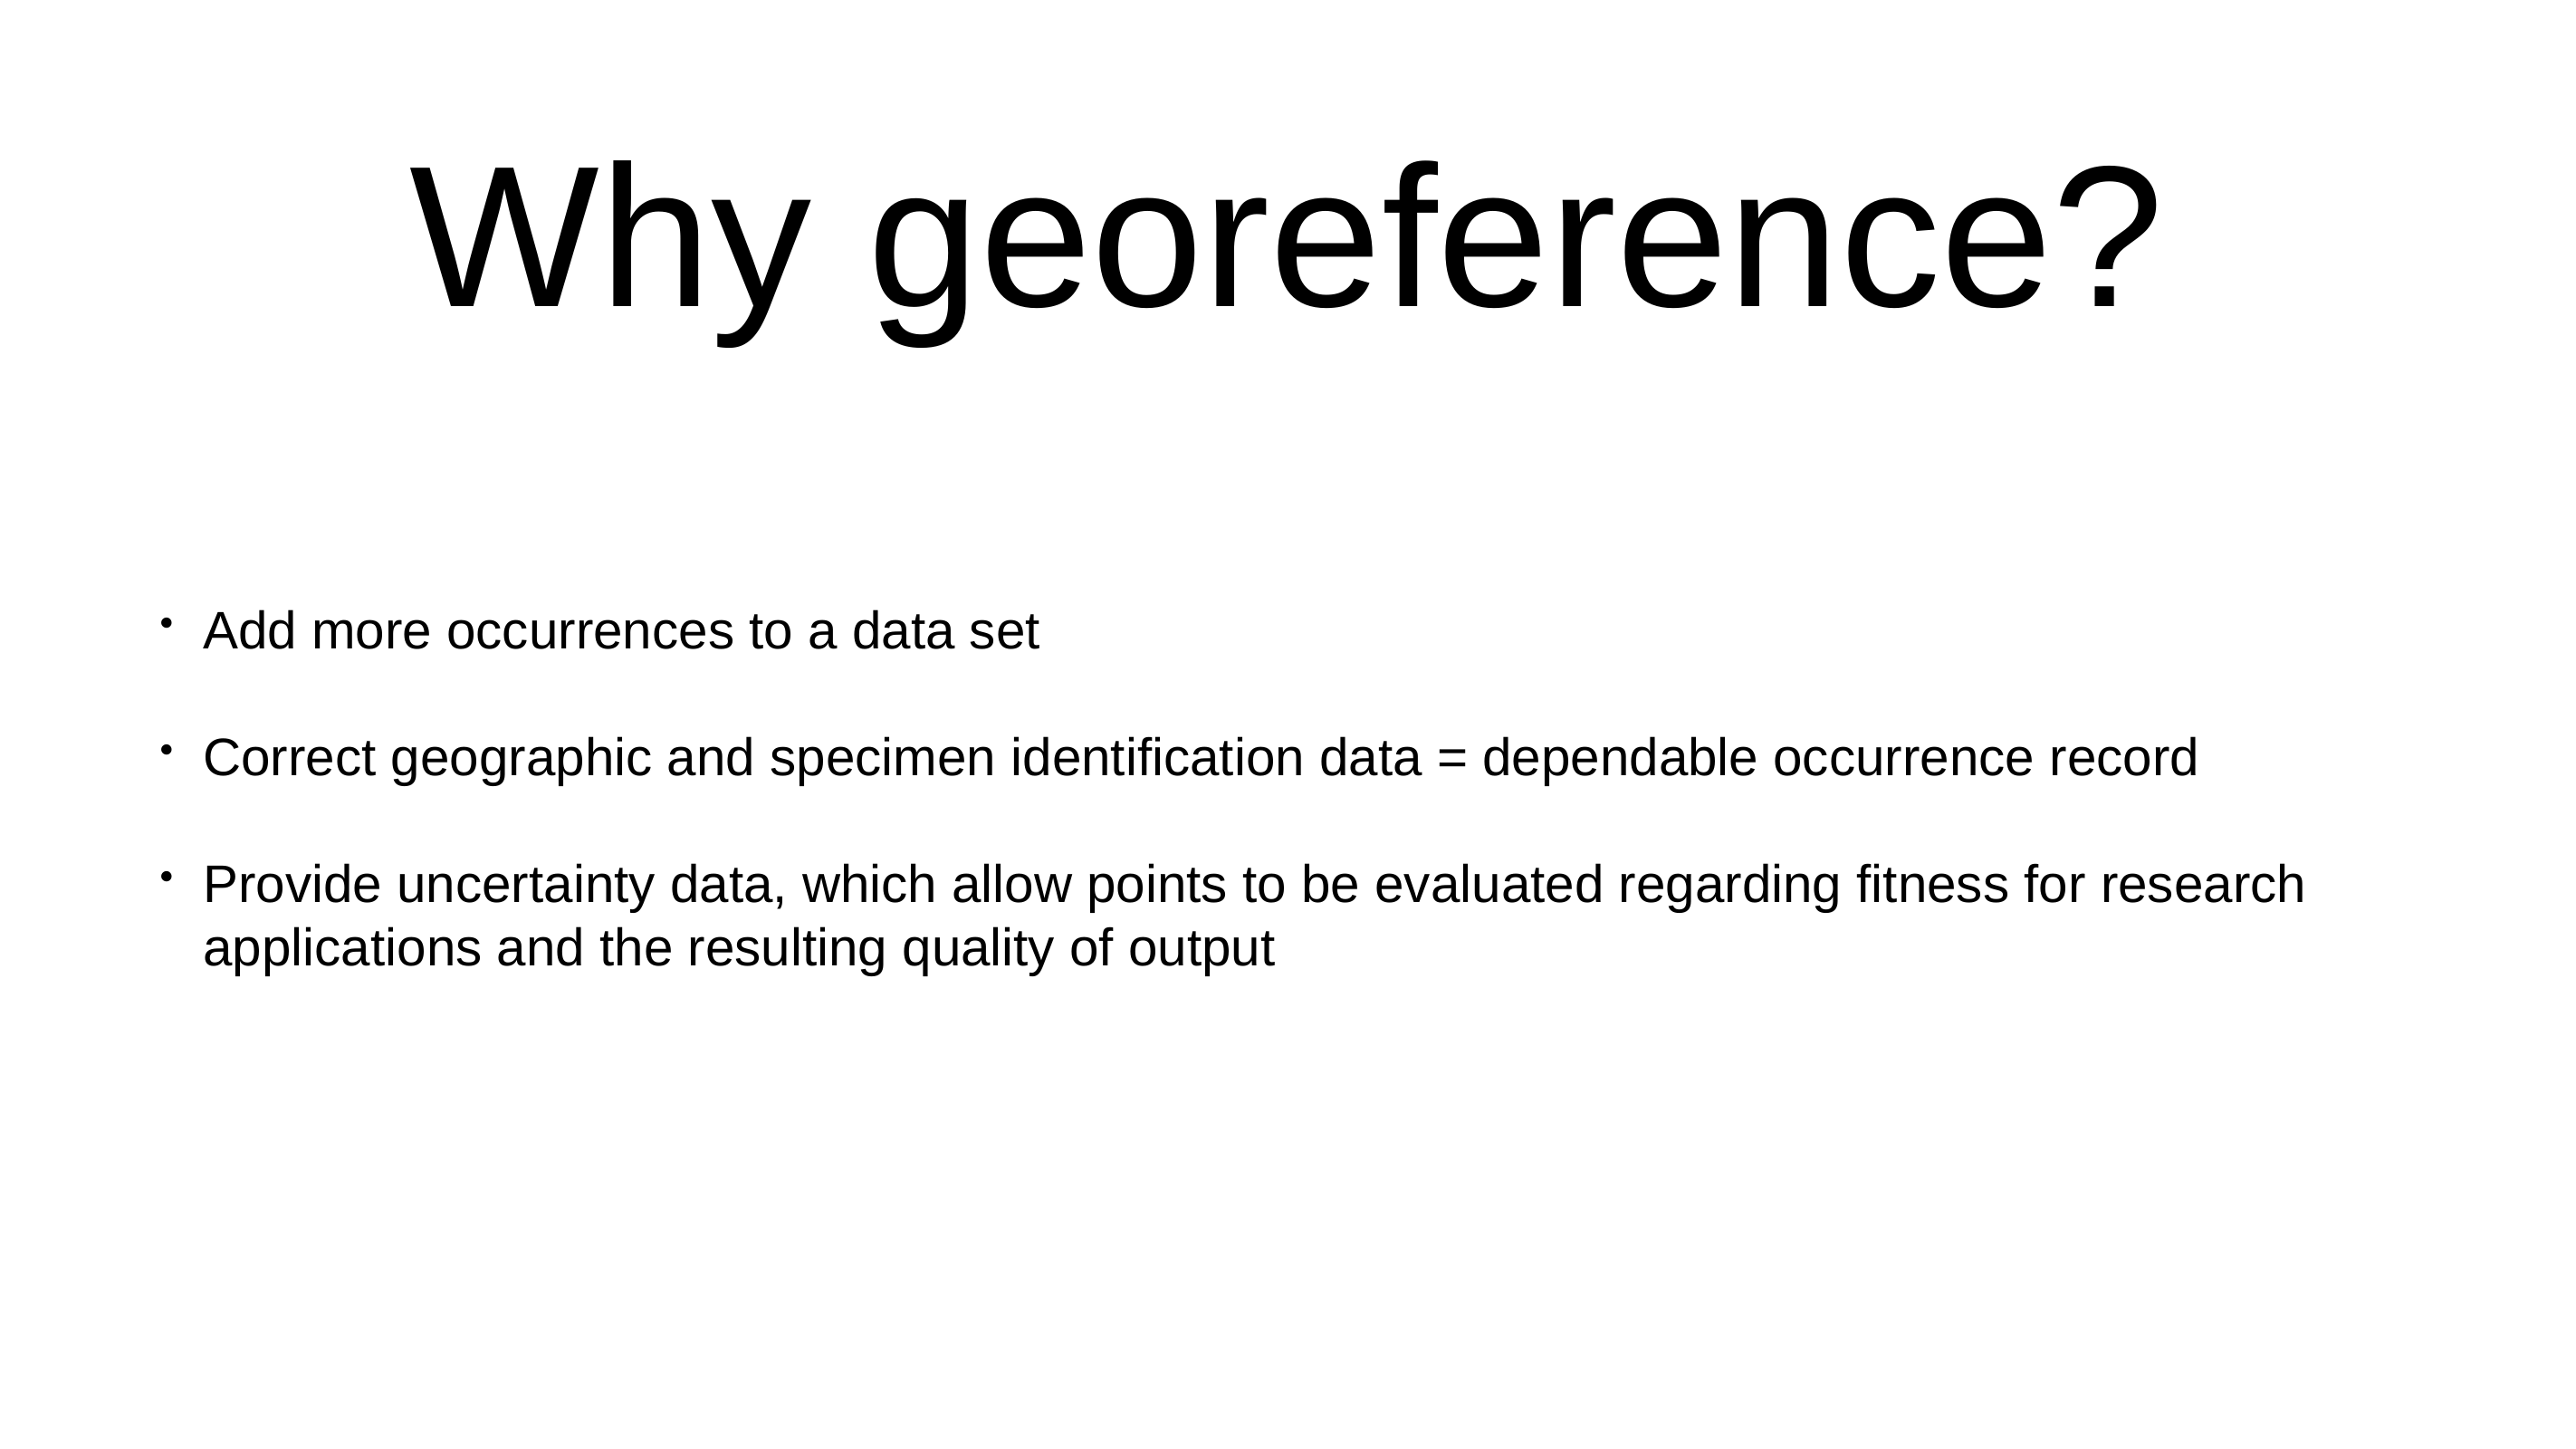

# Why georeference?
Add more occurrences to a data set

Correct geographic and specimen identification data = dependable occurrence record

Provide uncertainty data, which allow points to be evaluated regarding fitness for research applications and the resulting quality of output